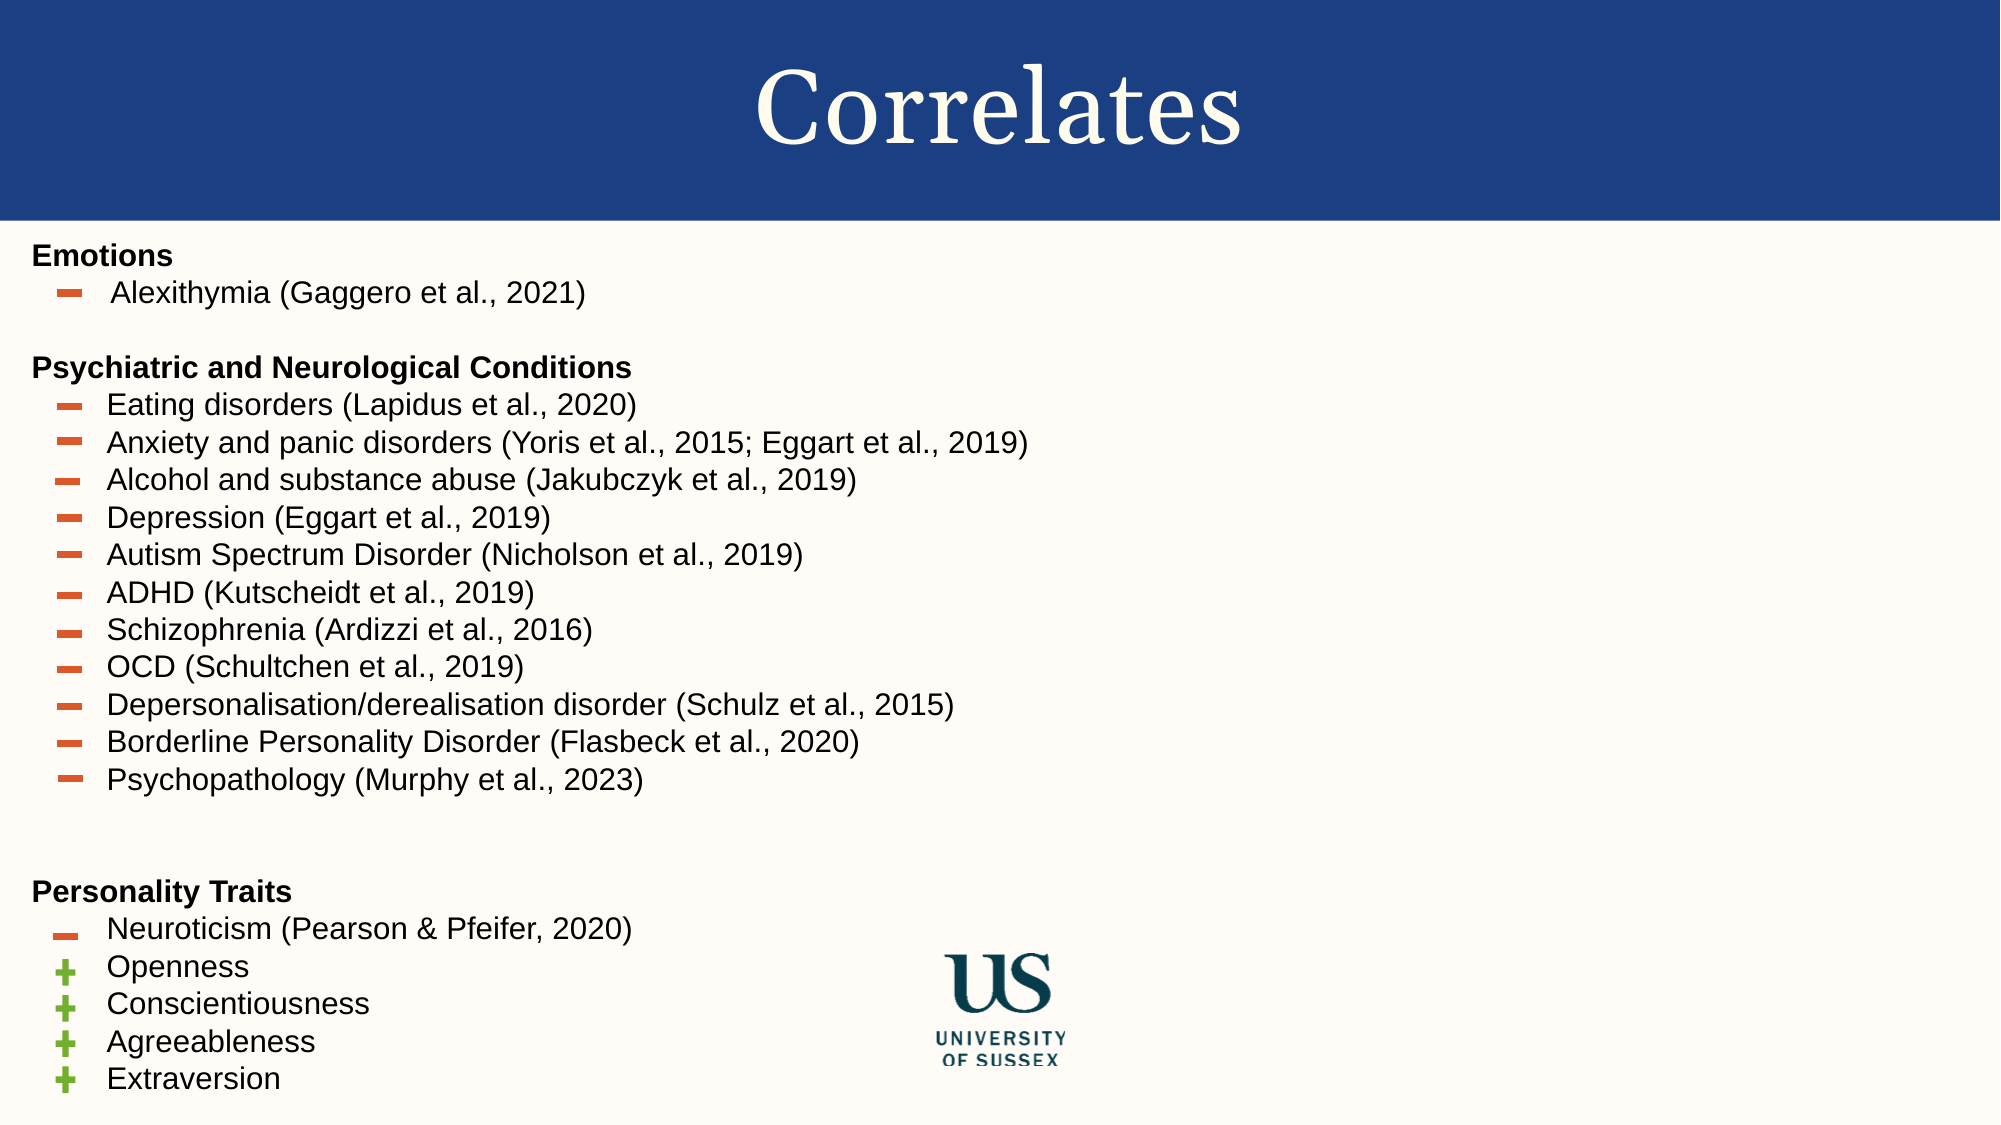

# Correlates
Emotions
         Alexithymia (Gaggero et al., 2021)

Psychiatric and Neurological Conditions
Eating disorders (Lapidus et al., 2020)
Anxiety and panic disorders (Yoris et al., 2015; Eggart et al., 2019)
Alcohol and substance abuse (Jakubczyk et al., 2019)
Depression (Eggart et al., 2019)
Autism Spectrum Disorder (Nicholson et al., 2019)
ADHD (Kutscheidt et al., 2019)
Schizophrenia (Ardizzi et al., 2016)
OCD (Schultchen et al., 2019)
Depersonalisation/derealisation disorder (Schulz et al., 2015)
Borderline Personality Disorder (Flasbeck et al., 2020)
Psychopathology (Murphy et al., 2023)

Personality Traits
Neuroticism (Pearson & Pfeifer, 2020)
Openness
Conscientiousness
Agreeableness
Extraversion